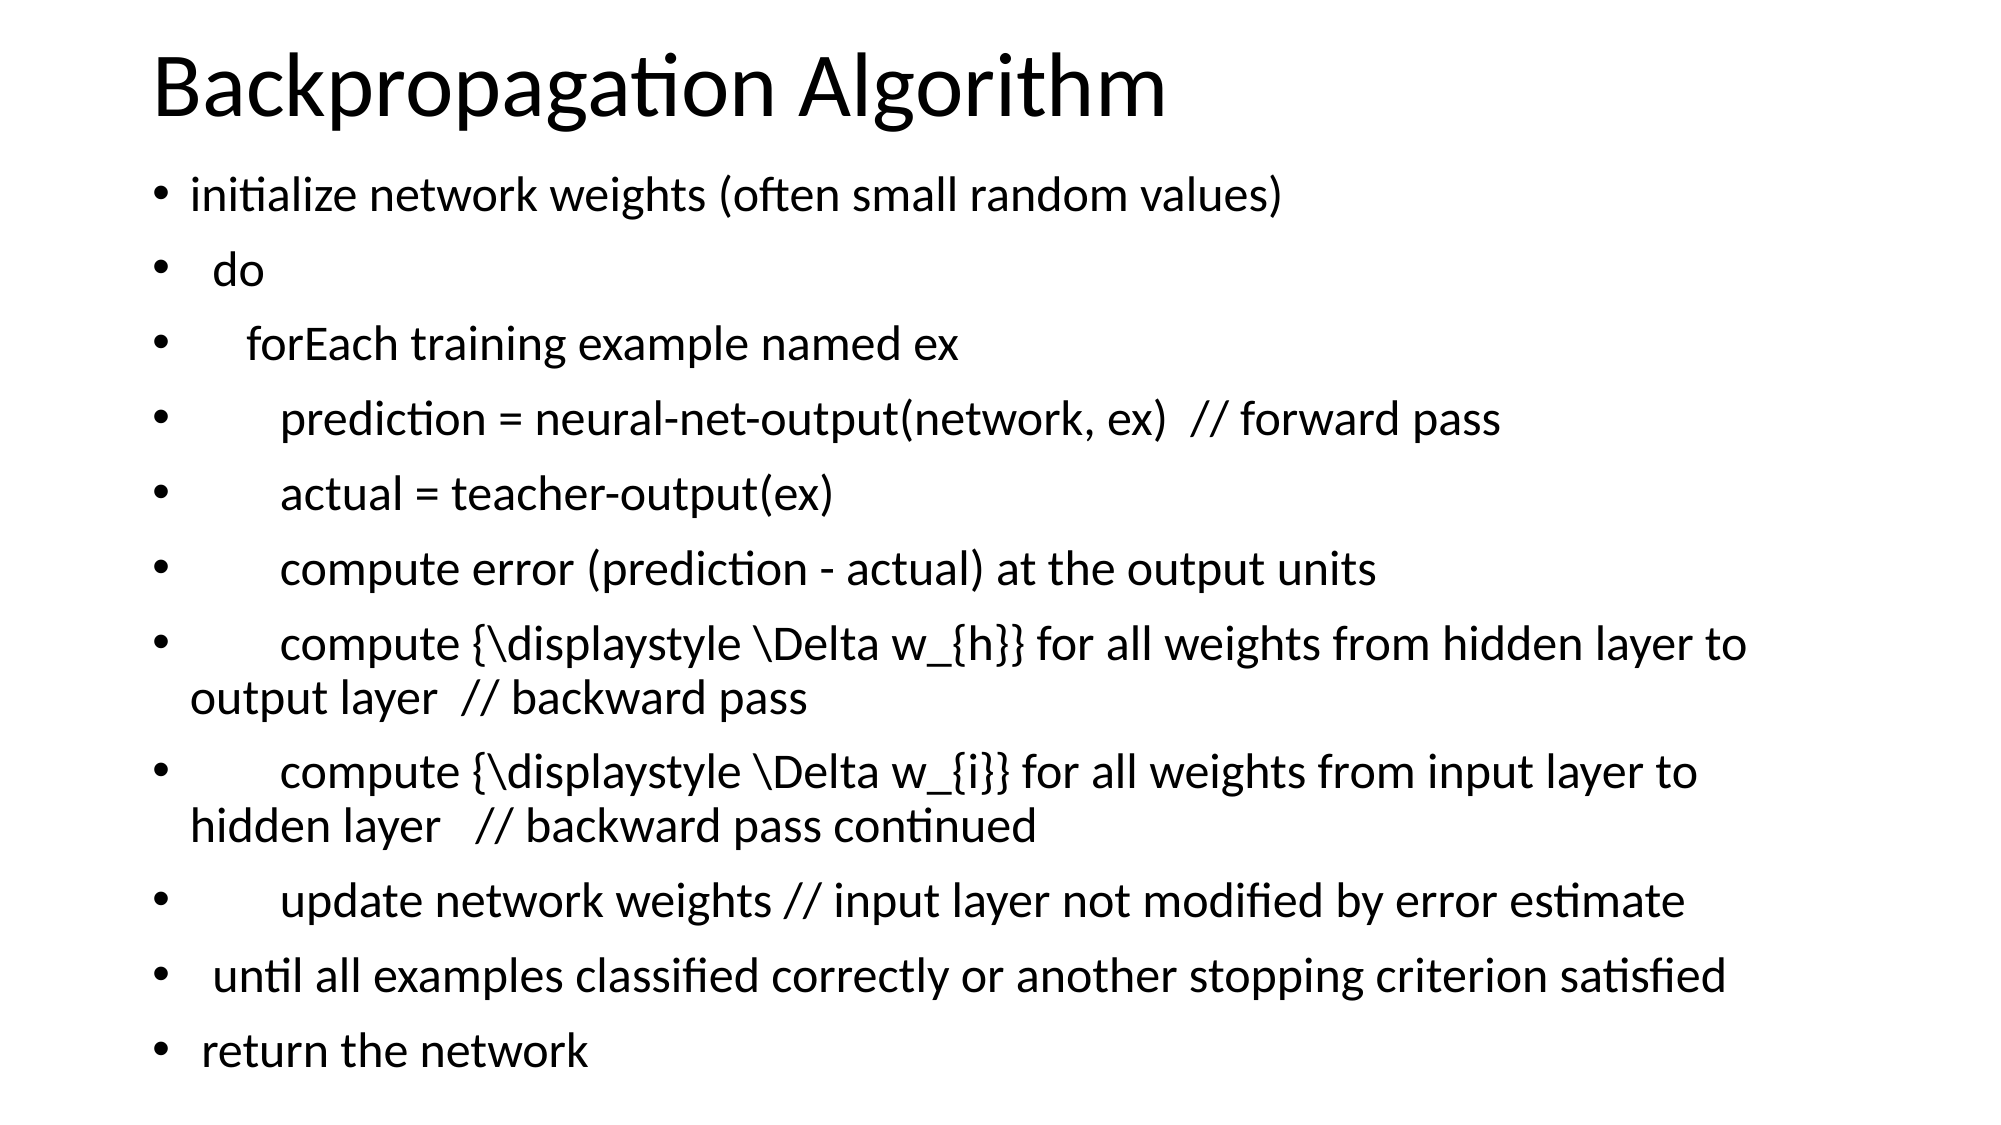

# Backpropagation Algorithm
initialize network weights (often small random values)
  do
     forEach training example named ex
        prediction = neural-net-output(network, ex)  // forward pass
        actual = teacher-output(ex)
        compute error (prediction - actual) at the output units
        compute {\displaystyle \Delta w_{h}} for all weights from hidden layer to output layer  // backward pass
        compute {\displaystyle \Delta w_{i}} for all weights from input layer to hidden layer   // backward pass continued
        update network weights // input layer not modified by error estimate
  until all examples classified correctly or another stopping criterion satisfied
 return the network